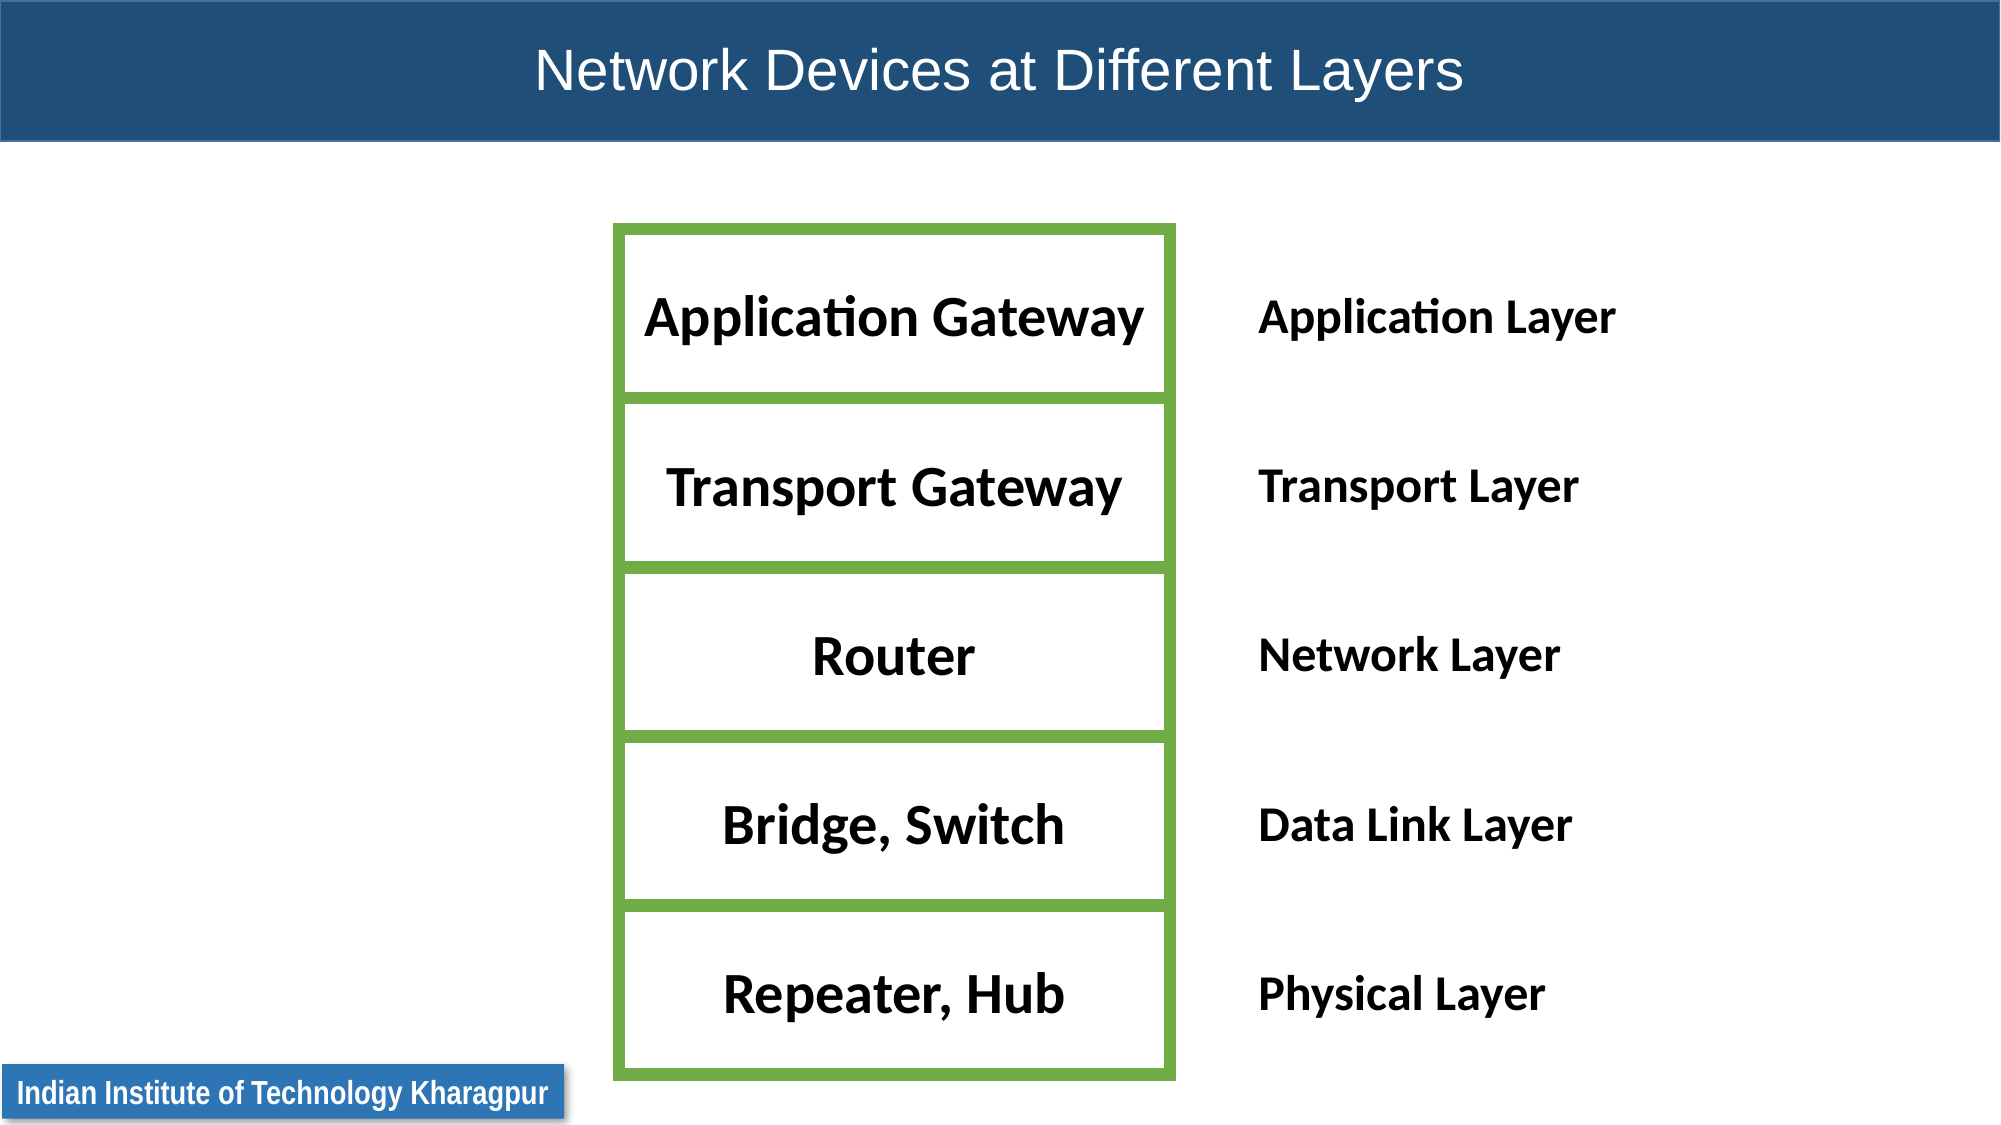

# Network Devices at Different Layers
Application Gateway
Application Layer
Transport Gateway
Transport Layer
Router
Network Layer
Bridge, Switch
Data Link Layer
Repeater, Hub
Physical Layer